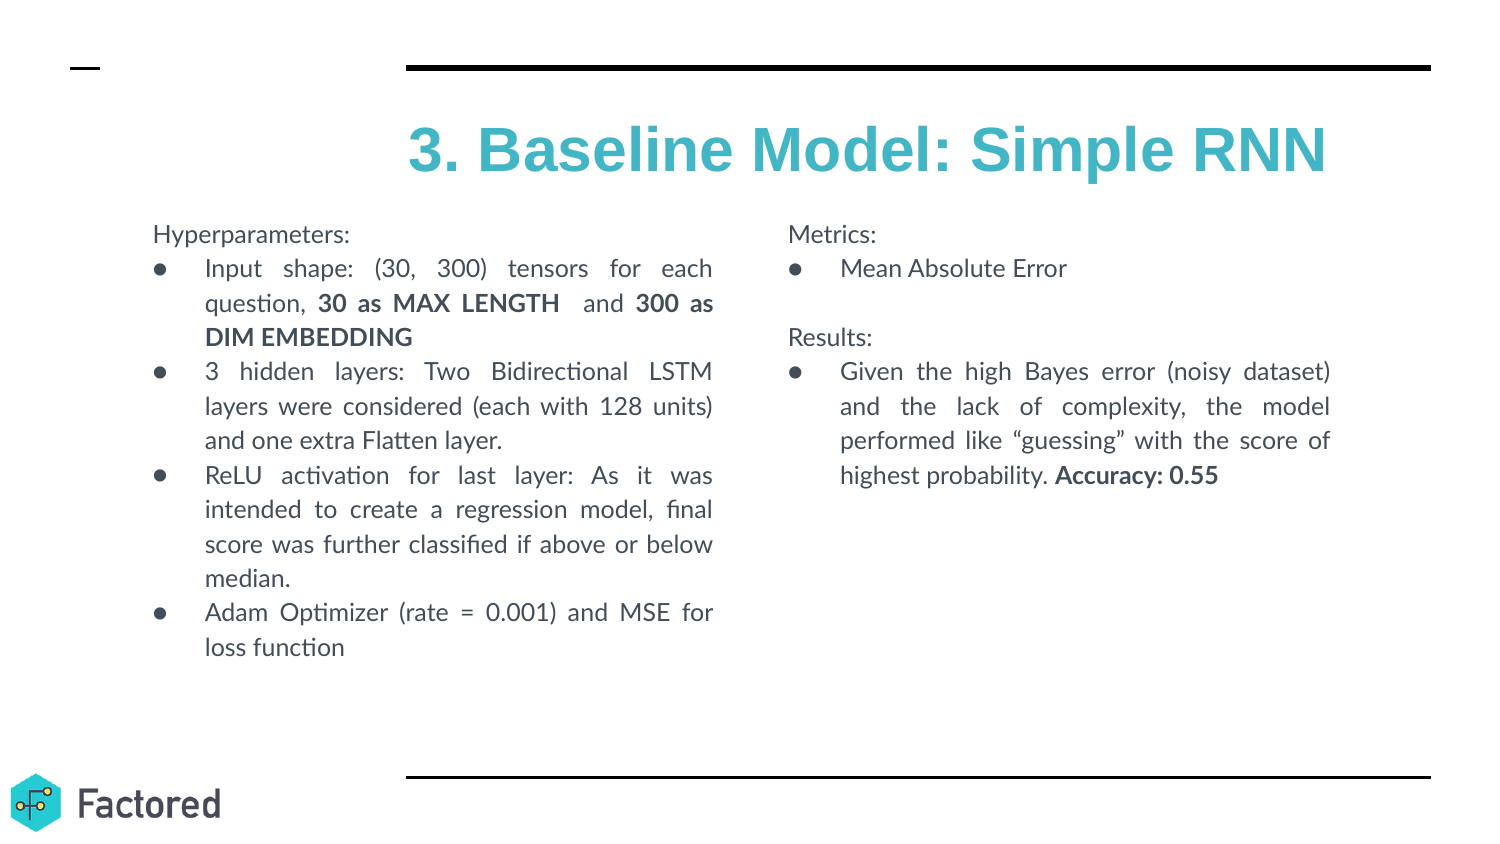

# 3. Baseline Model: Simple RNN
Hyperparameters:
Input shape: (30, 300) tensors for each question, 30 as MAX LENGTH  and 300 as DIM EMBEDDING
3 hidden layers: Two Bidirectional LSTM layers were considered (each with 128 units) and one extra Flatten layer.
ReLU activation for last layer: As it was intended to create a regression model, final score was further classified if above or below median.
Adam Optimizer (rate = 0.001) and MSE for loss function

Metrics:
Mean Absolute Error

Results:
Given the high Bayes error (noisy dataset) and the lack of complexity, the model performed like “guessing” with the score of highest probability. Accuracy: 0.55